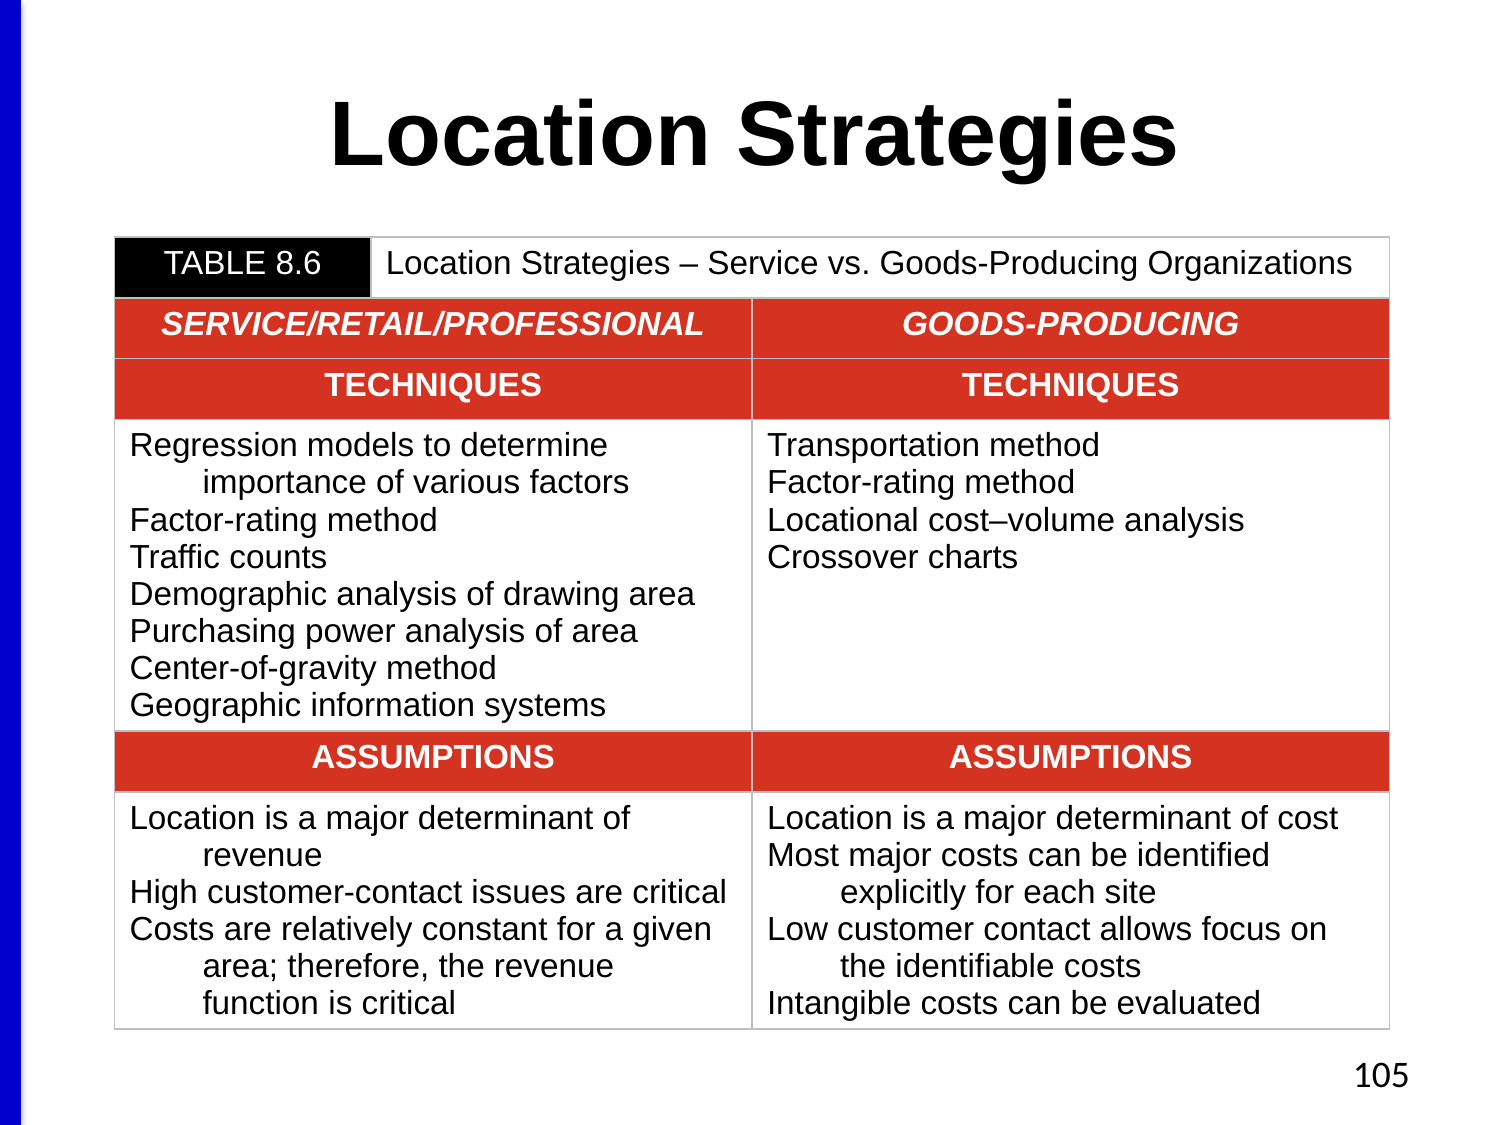

# Location Strategies
| TABLE 8.6 | Location Strategies – Service vs. Goods-Producing Organizations |  |
| --- | --- | --- |
| SERVICE/RETAIL/PROFESSIONAL |  | GOODS-PRODUCING |
| TECHNIQUES |  | TECHNIQUES |
| Regression models to determine importance of various factors Factor-rating method Traffic counts Demographic analysis of drawing area Purchasing power analysis of area Center-of-gravity method Geographic information systems |  | Transportation method Factor-rating method Locational cost–volume analysis Crossover charts |
| ASSUMPTIONS |  | ASSUMPTIONS |
| Location is a major determinant of revenue High customer-contact issues are critical Costs are relatively constant for a given area; therefore, the revenue function is critical |  | Location is a major determinant of cost Most major costs can be identified explicitly for each site Low customer contact allows focus on the identifiable costs Intangible costs can be evaluated |
105